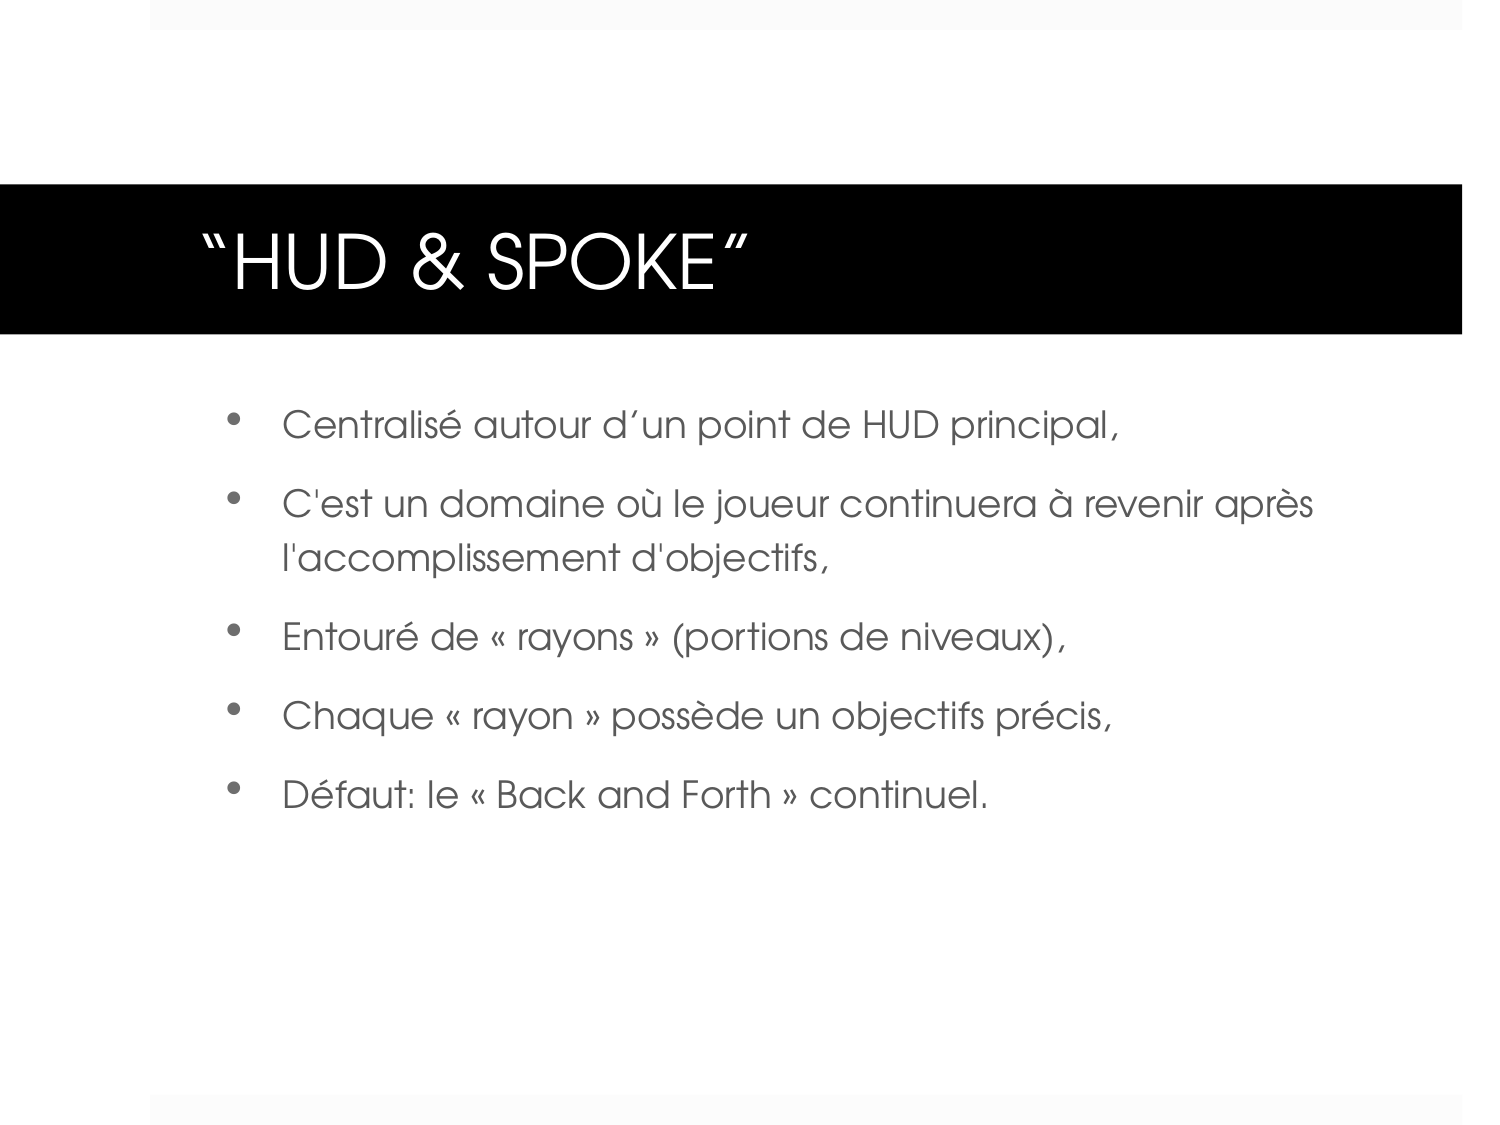

# “HUD & SPOKE”
Centralisé autour d’un point de HUD principal,
C'est un domaine où le joueur continuera à revenir après l'accomplissement d'objectifs,
Entouré de « rayons » (portions de niveaux),
Chaque « rayon » possède un objectifs précis,
Défaut: le « Back and Forth » continuel.